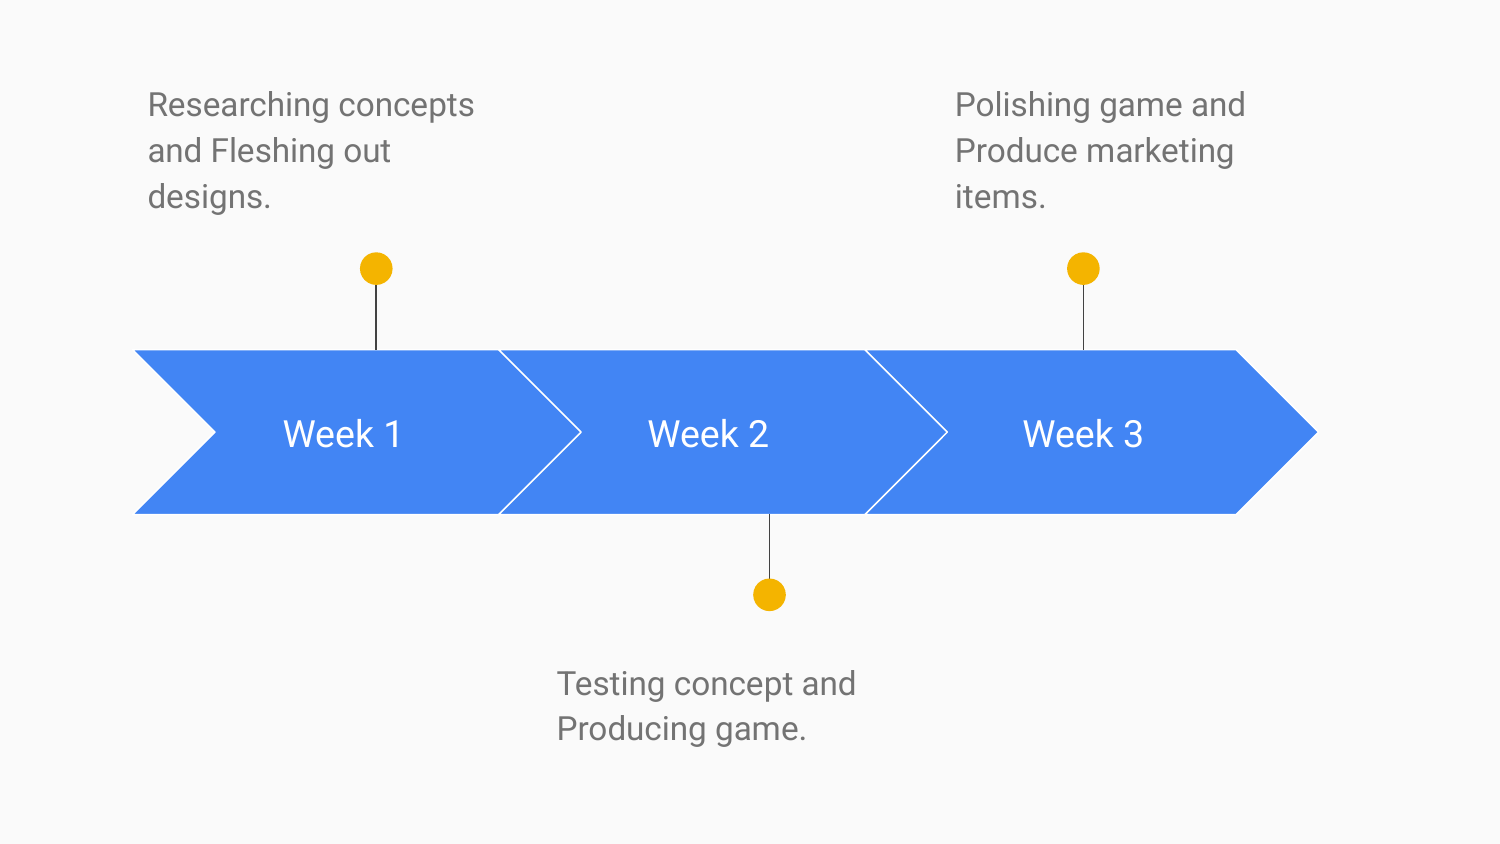

Researching concepts and Fleshing out designs.
Polishing game and Produce marketing items.

Week 1
Week 2
Week 3

Testing concept and Producing game.